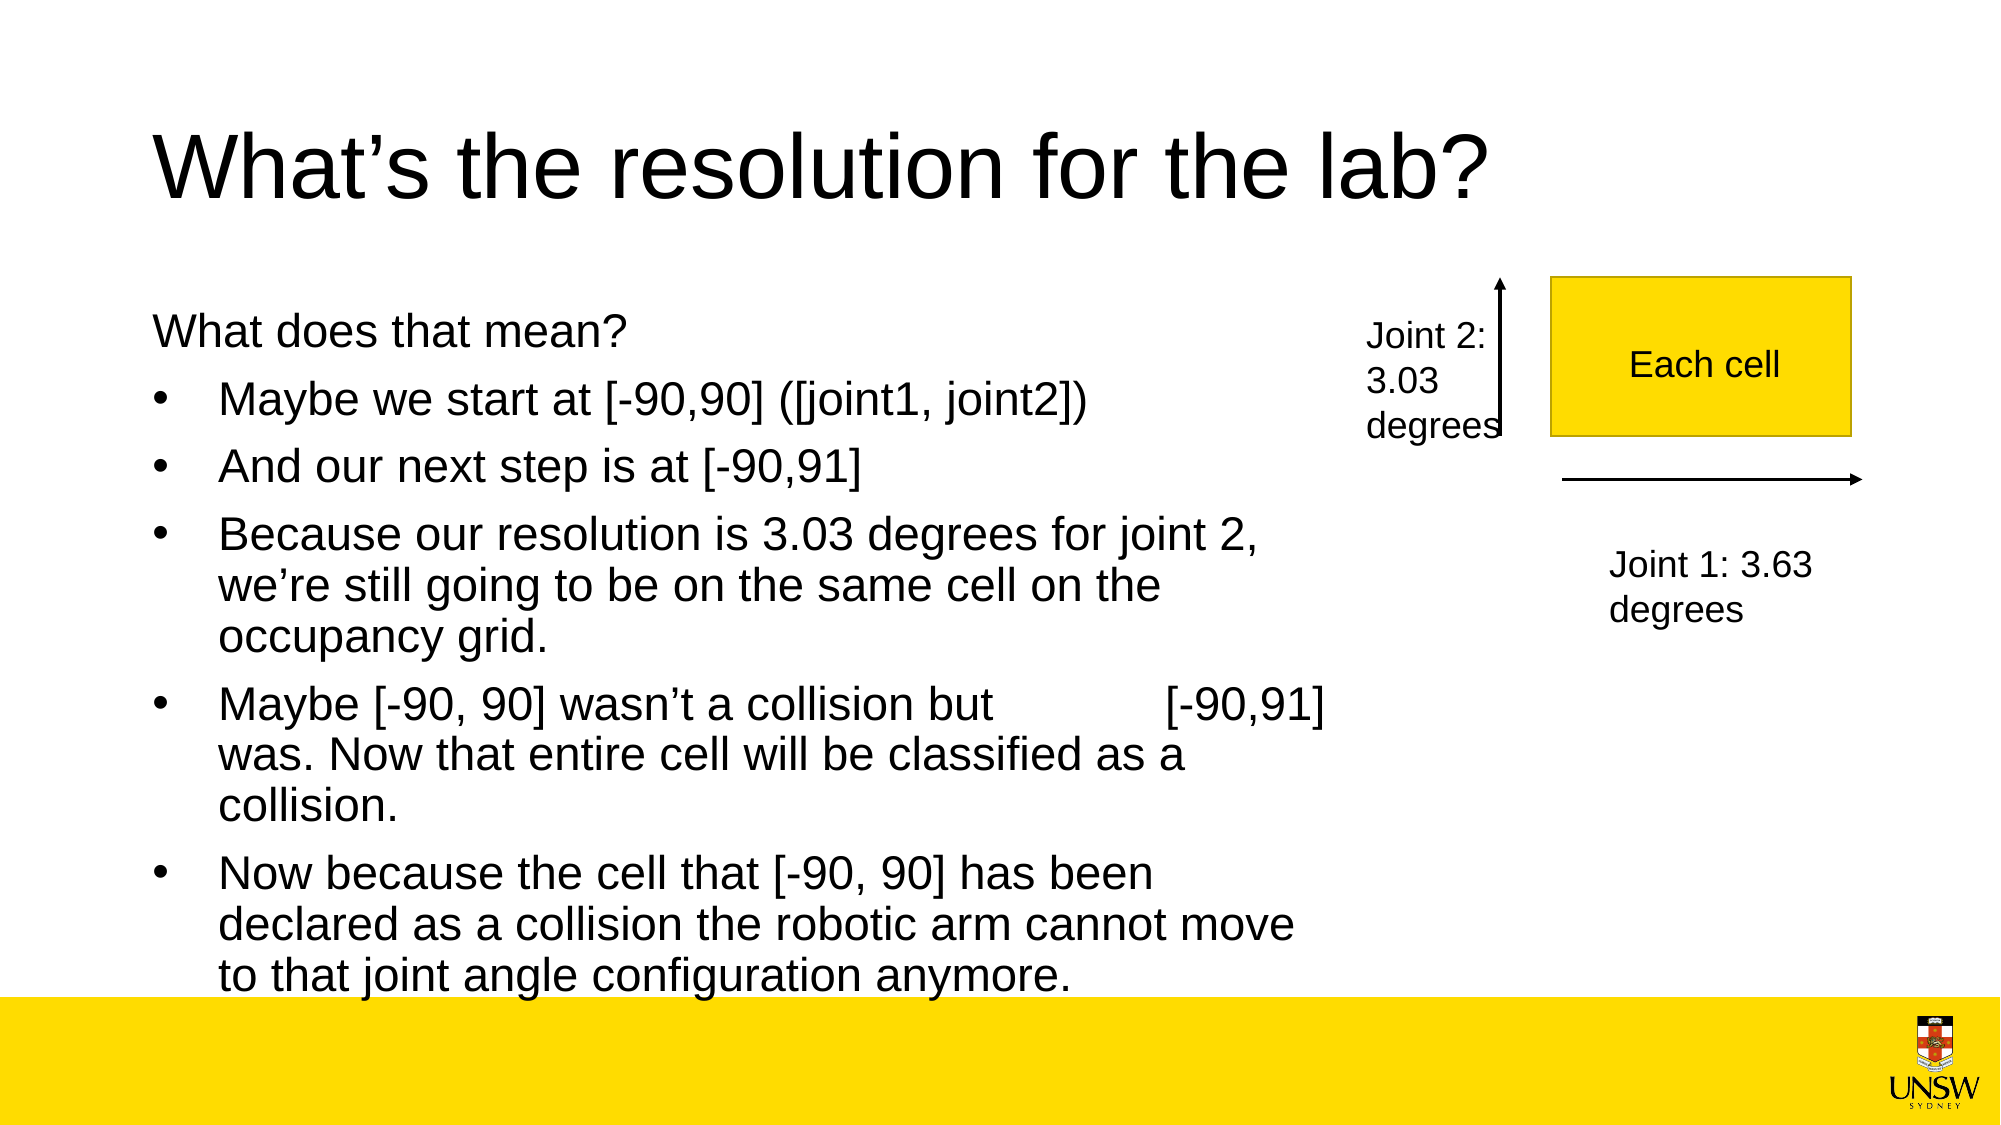

# What’s the resolution for the lab?

What does that mean?
Maybe we start at [-90,90] ([joint1, joint2])
And our next step is at [-90,91]
Because our resolution is 3.03 degrees for joint 2, we’re still going to be on the same cell on the occupancy grid.
Maybe [-90, 90] wasn’t a collision but             [-90,91] was. Now that entire cell will be classified as a collision.
Now because the cell that [-90, 90] has been declared as a collision the robotic arm cannot move to that joint angle configuration anymore.

Joint 2:
3.03
degrees
Each cell
Joint 1: 3.63 degrees